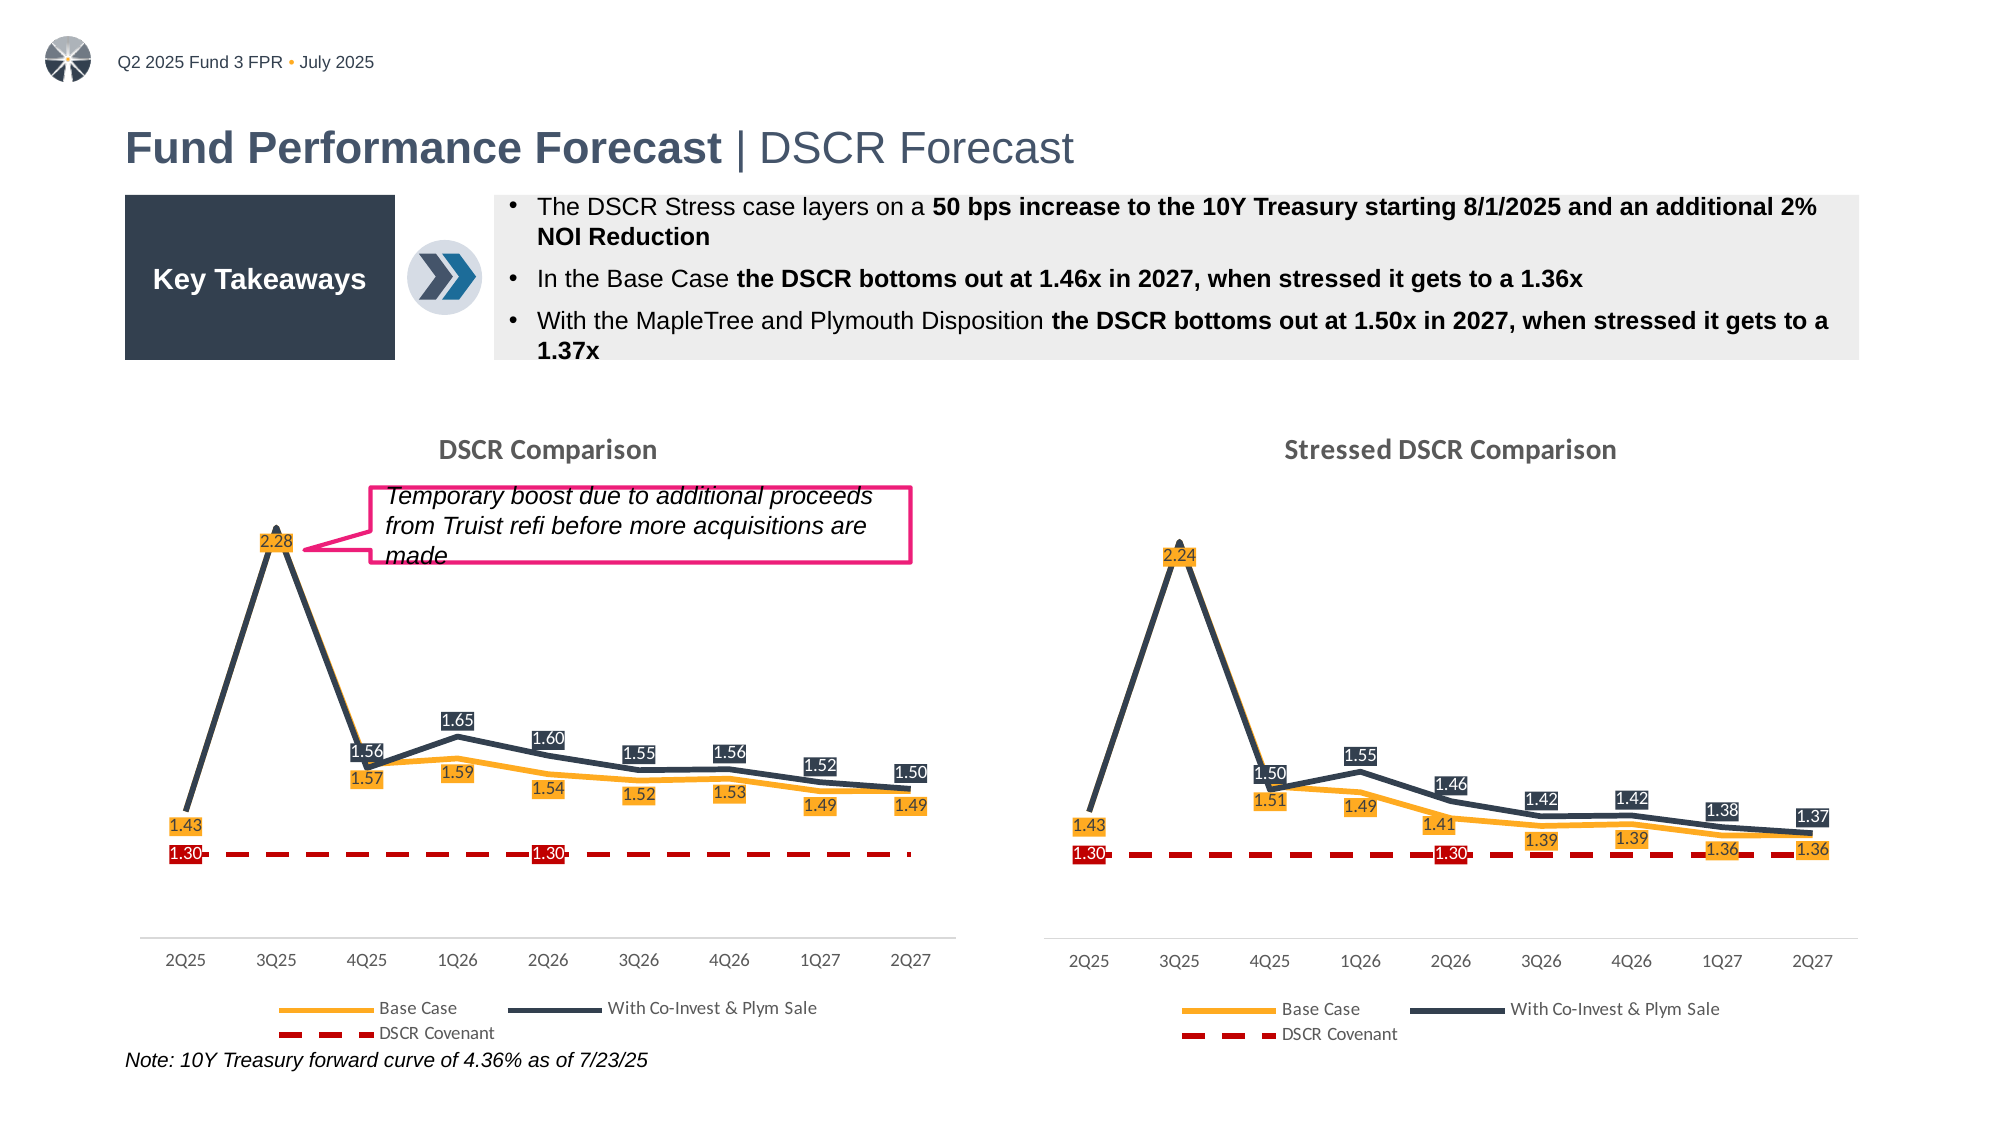

# Fund Performance Forecast | DSCR Forecast
Key Takeaways
The DSCR Stress case layers on a 50 bps increase to the 10Y Treasury starting 8/1/2025 and an additional 2% NOI Reduction
In the Base Case the DSCR bottoms out at 1.46x in 2027, when stressed it gets to a 1.36x
With the MapleTree and Plymouth Disposition the DSCR bottoms out at 1.50x in 2027, when stressed it gets to a 1.37x

### Chart: DSCR Comparison

| Category | Base Case | With Co-Invest & Plym Sale | DSCR Covenant |
|---|---|---|---|
| 2Q25 | 1.4296755693833862 | 1.4296755693833862 | 1.3 |
| 3Q25 | 2.2825764662246915 | 2.2825764662246915 | 1.3 |
| 4Q25 | 1.570853666306697 | 1.5598041591702902 | 1.3 |
| 1Q26 | 1.5888172481477296 | 1.6546007154426925 | 1.3 |
| 2Q26 | 1.5414843854352838 | 1.5971669203711332 | 1.3 |
| 3Q26 | 1.5221947710576906 | 1.553592147651816 | 1.3 |
| 4Q26 | 1.5279955106675298 | 1.5562875583355835 | 1.3 |
| 1Q27 | 1.4902525266722921 | 1.5174681101376222 | 1.3 |
| 2Q27 | 1.4910354589392987 | 1.497459392323417 | 1.3 |

### Chart: Stressed DSCR Comparison

| Category | Base Case | With Co-Invest & Plym Sale | DSCR Covenant |
|---|---|---|---|
| 2Q25 | 1.4296755693833862 | 1.4296755693833862 | 1.3 |
| 3Q25 | 2.239955745772038 | 2.239955745772038 | 1.3 |
| 4Q25 | 1.5061488365239128 | 1.4956849752444987 | 1.3 |
| 1Q26 | 1.4881324846341846 | 1.5499289574239654 | 1.3 |
| 2Q26 | 1.4102782023704403 | 1.4614351408885278 | 1.3 |
| 3Q26 | 1.3871462023098144 | 1.415939717343117 | 1.3 |
| 4Q26 | 1.3926931030163865 | 1.4186456806687884 | 1.3 |
| 1Q27 | 1.358540820453804 | 1.3835010752651666 | 1.3 |
| 2Q27 | 1.3595040142589405 | 1.3654904585040926 | 1.3 |
Temporary boost due to additional proceeds from Truist refi before more acquisitions are made
Note: 10Y Treasury forward curve of 4.36% as of 7/23/25